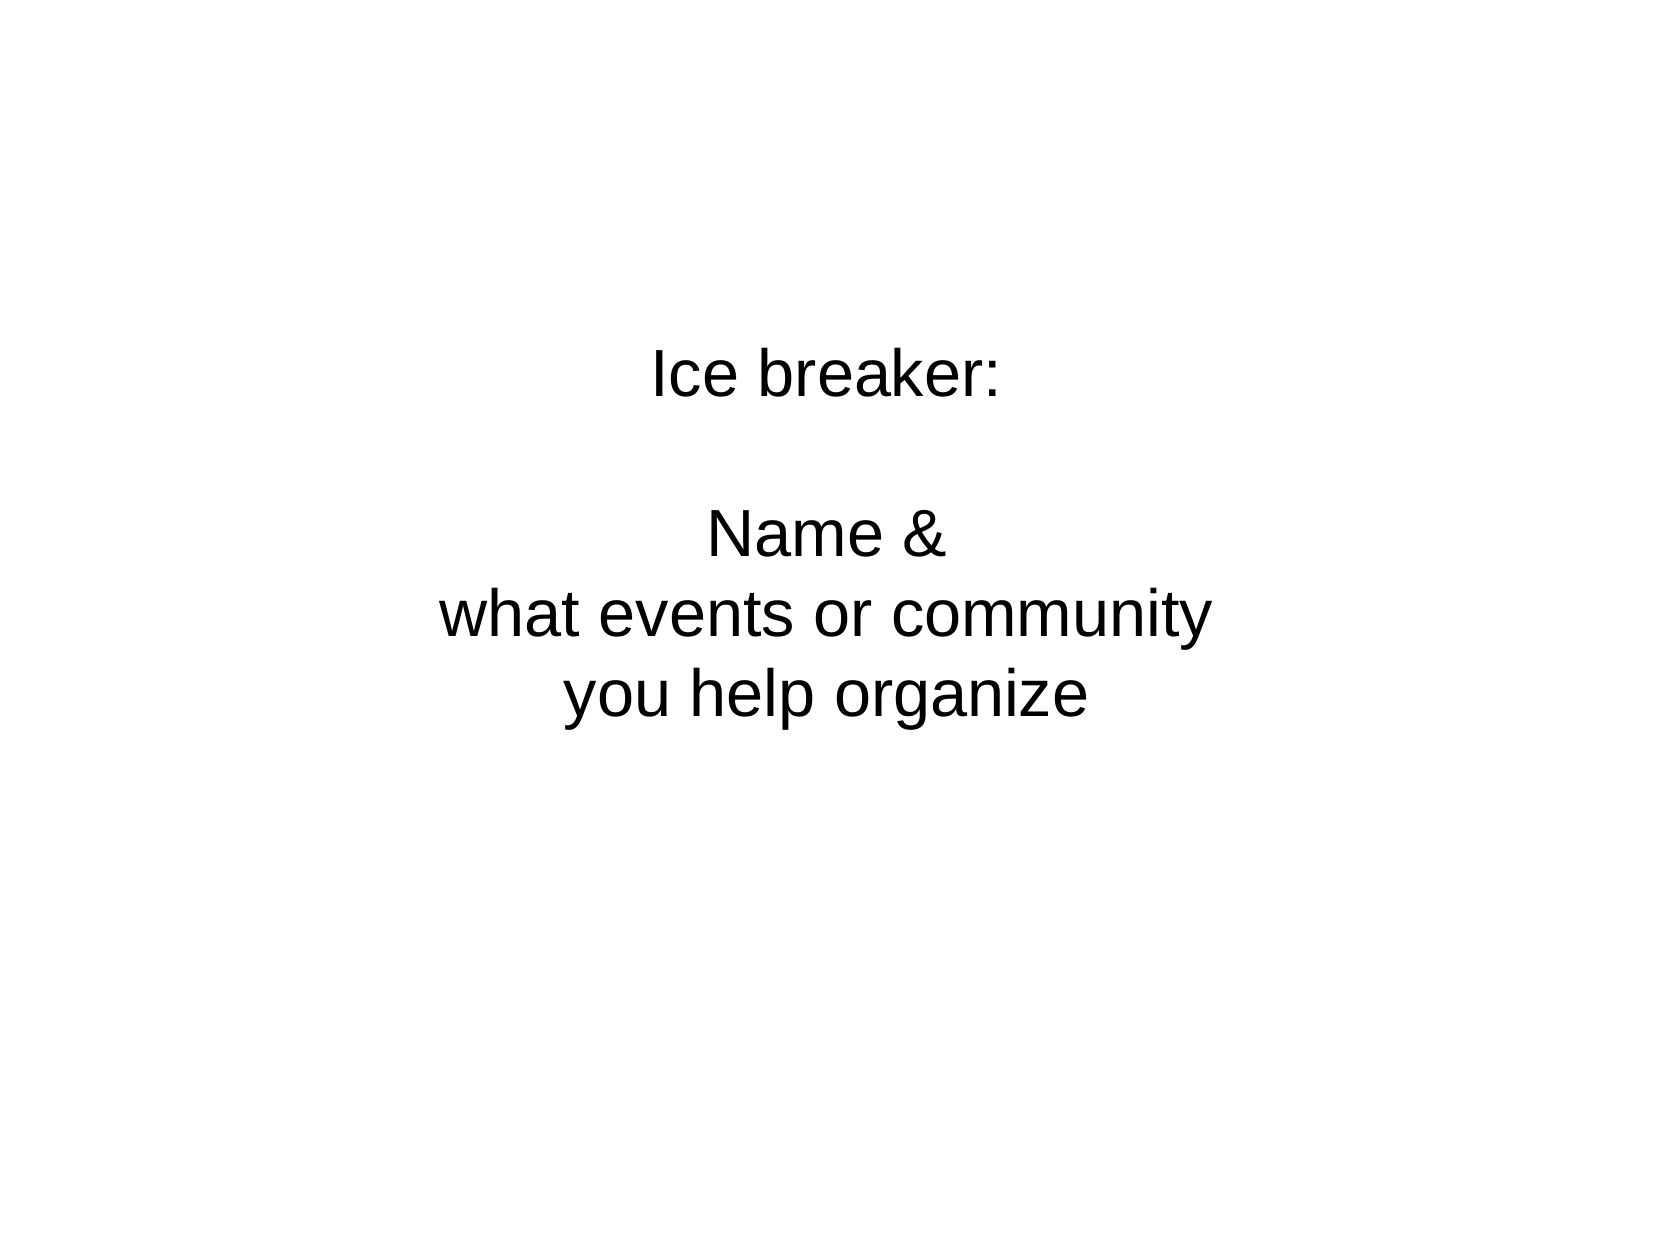

Ice breaker:

Name &
what events or community
you help organize